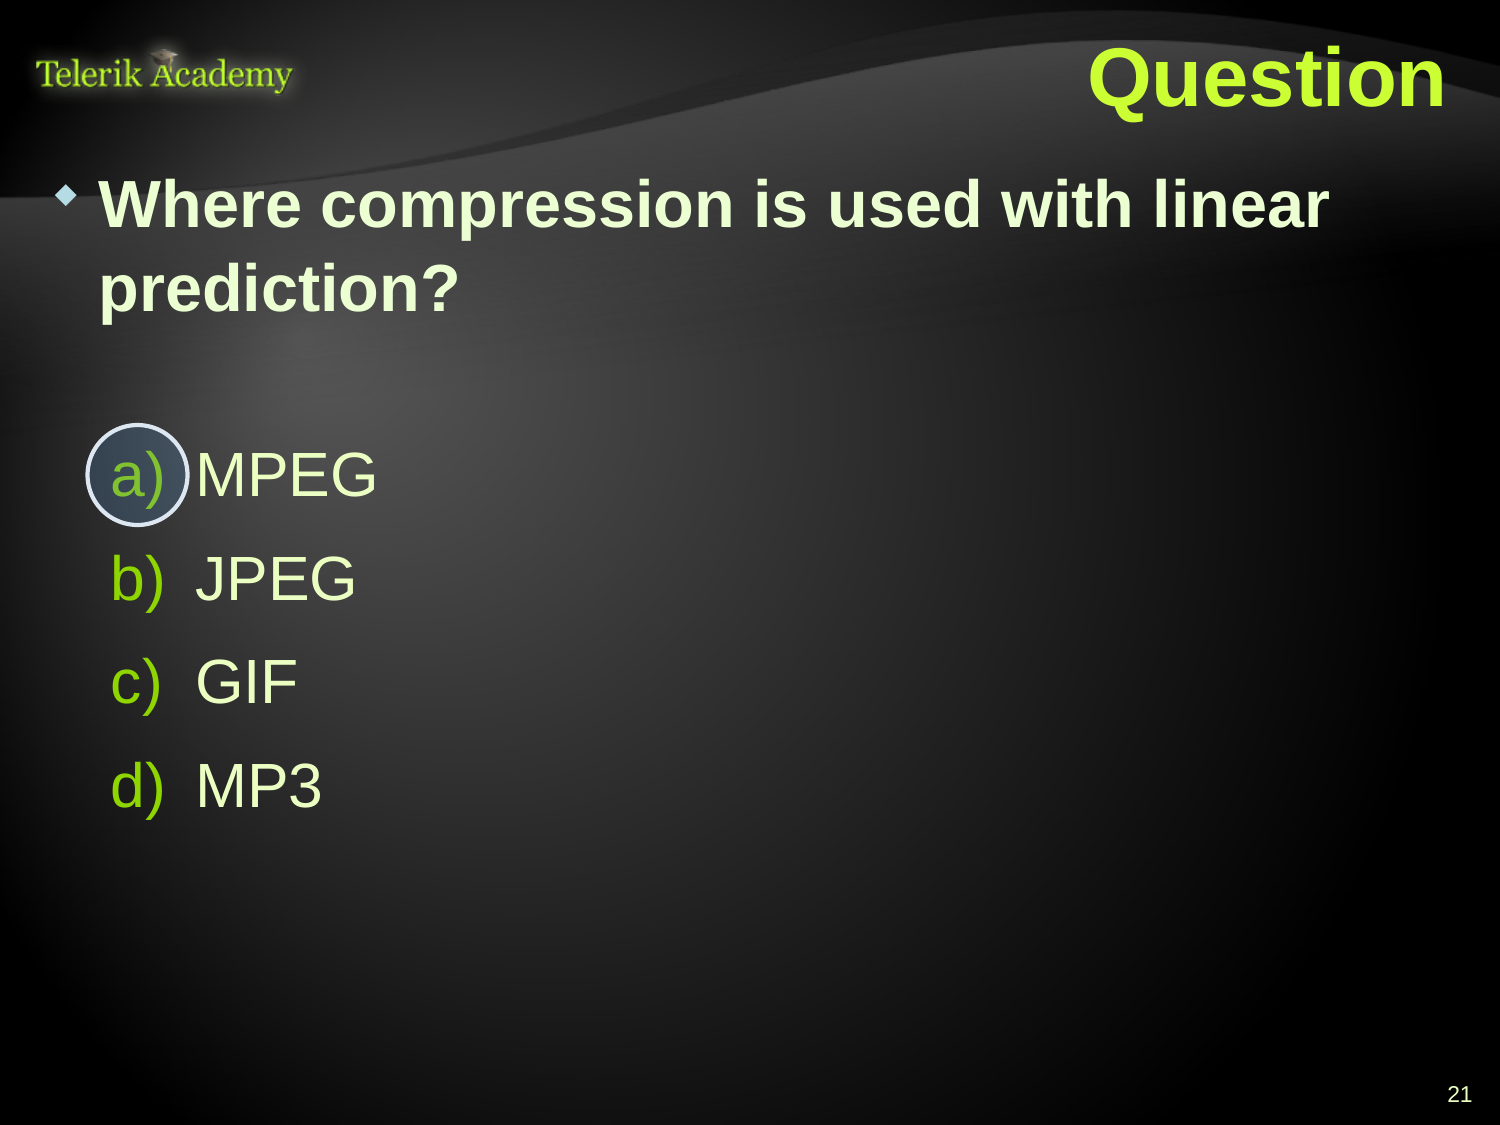

# Question
Where compression is used with linear prediction?
MPEG
JPEG
GIF
MP3

21